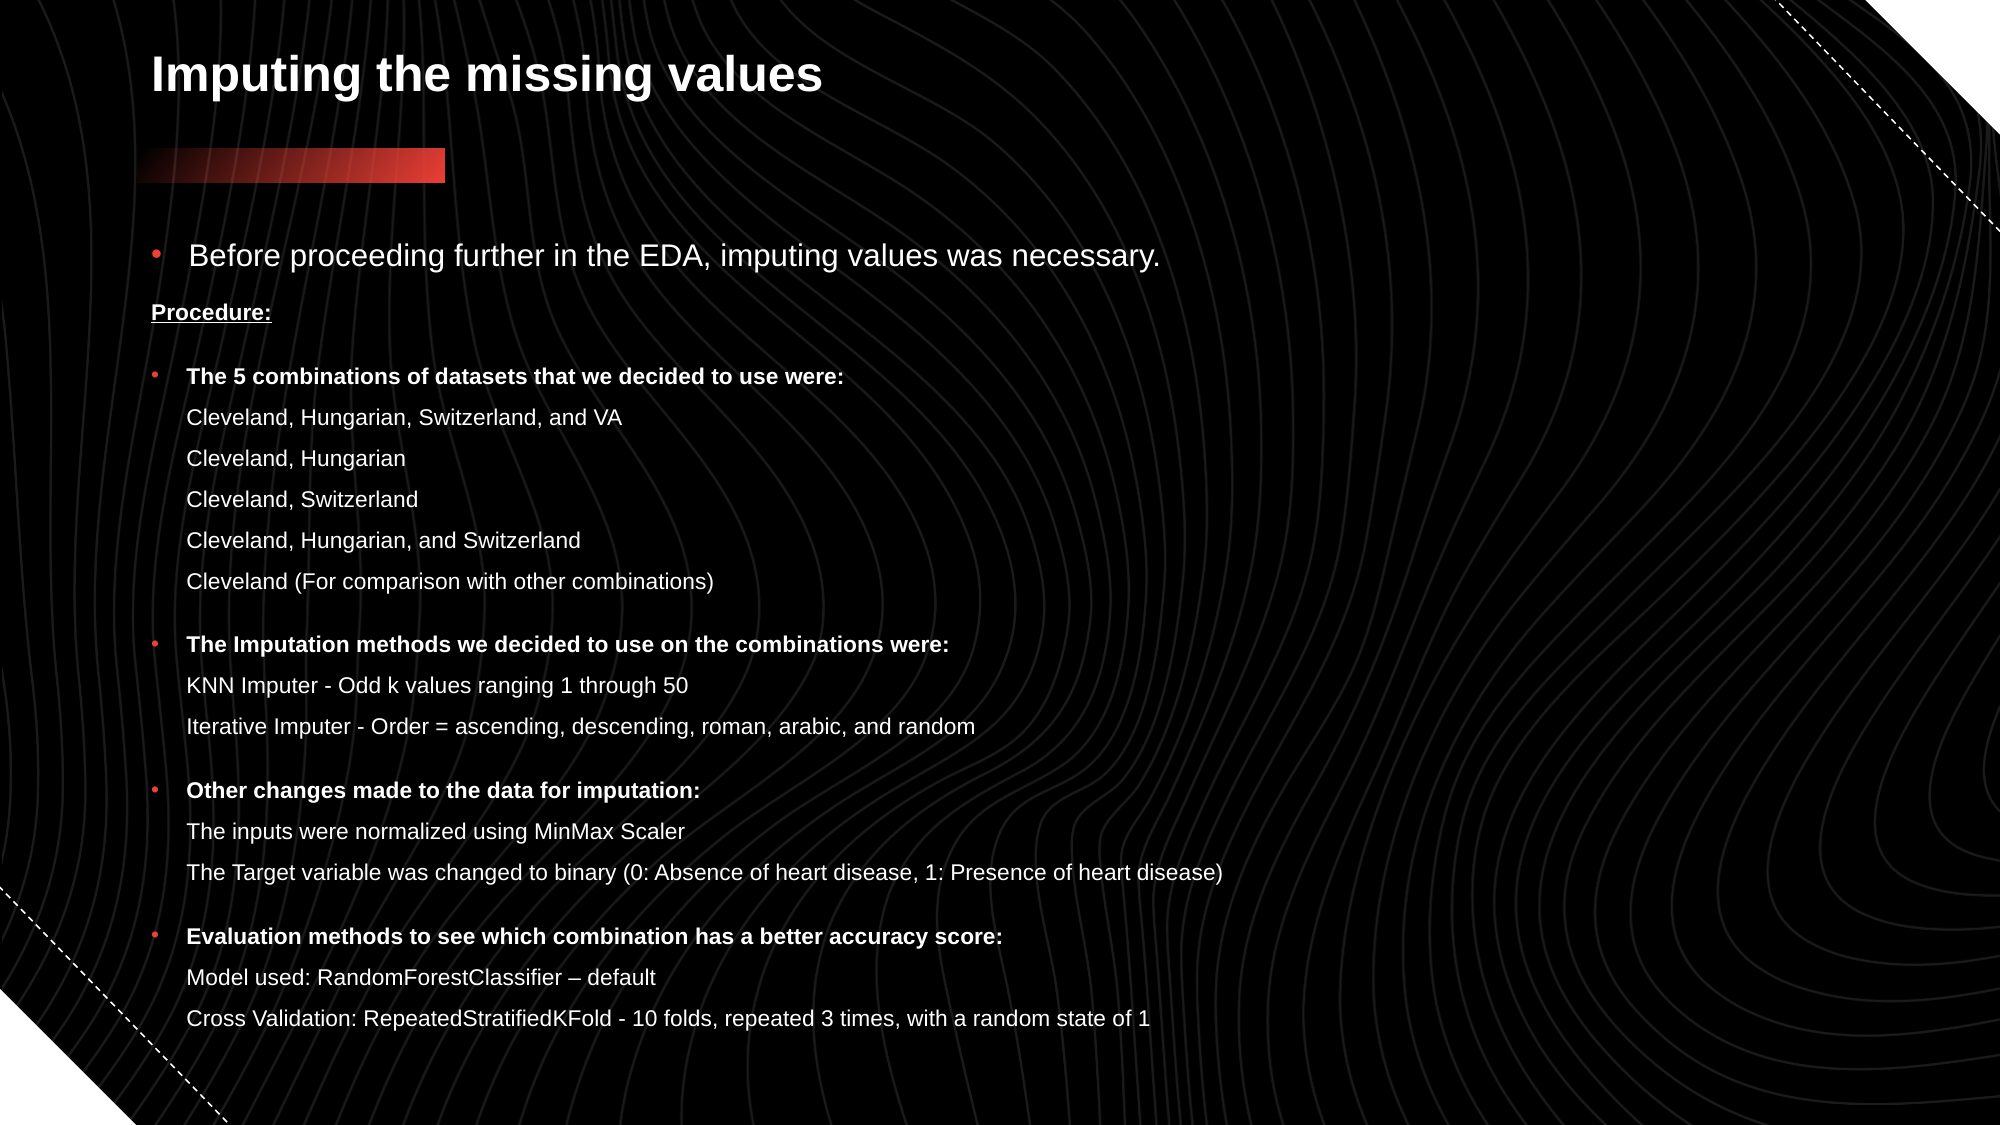

# Imputing the missing values
Before proceeding further in the EDA, imputing values was necessary.
Procedure:
The 5 combinations of datasets that we decided to use were:
Cleveland, Hungarian, Switzerland, and VA
Cleveland, Hungarian
Cleveland, Switzerland
Cleveland, Hungarian, and Switzerland
Cleveland (For comparison with other combinations)
The Imputation methods we decided to use on the combinations were:
KNN Imputer - Odd k values ranging 1 through 50
Iterative Imputer - Order = ascending, descending, roman, arabic, and random
Other changes made to the data for imputation:
The inputs were normalized using MinMax Scaler
The Target variable was changed to binary (0: Absence of heart disease, 1: Presence of heart disease)
Evaluation methods to see which combination has a better accuracy score:
Model used: RandomForestClassifier – default
Cross Validation: RepeatedStratifiedKFold - 10 folds, repeated 3 times, with a random state of 1